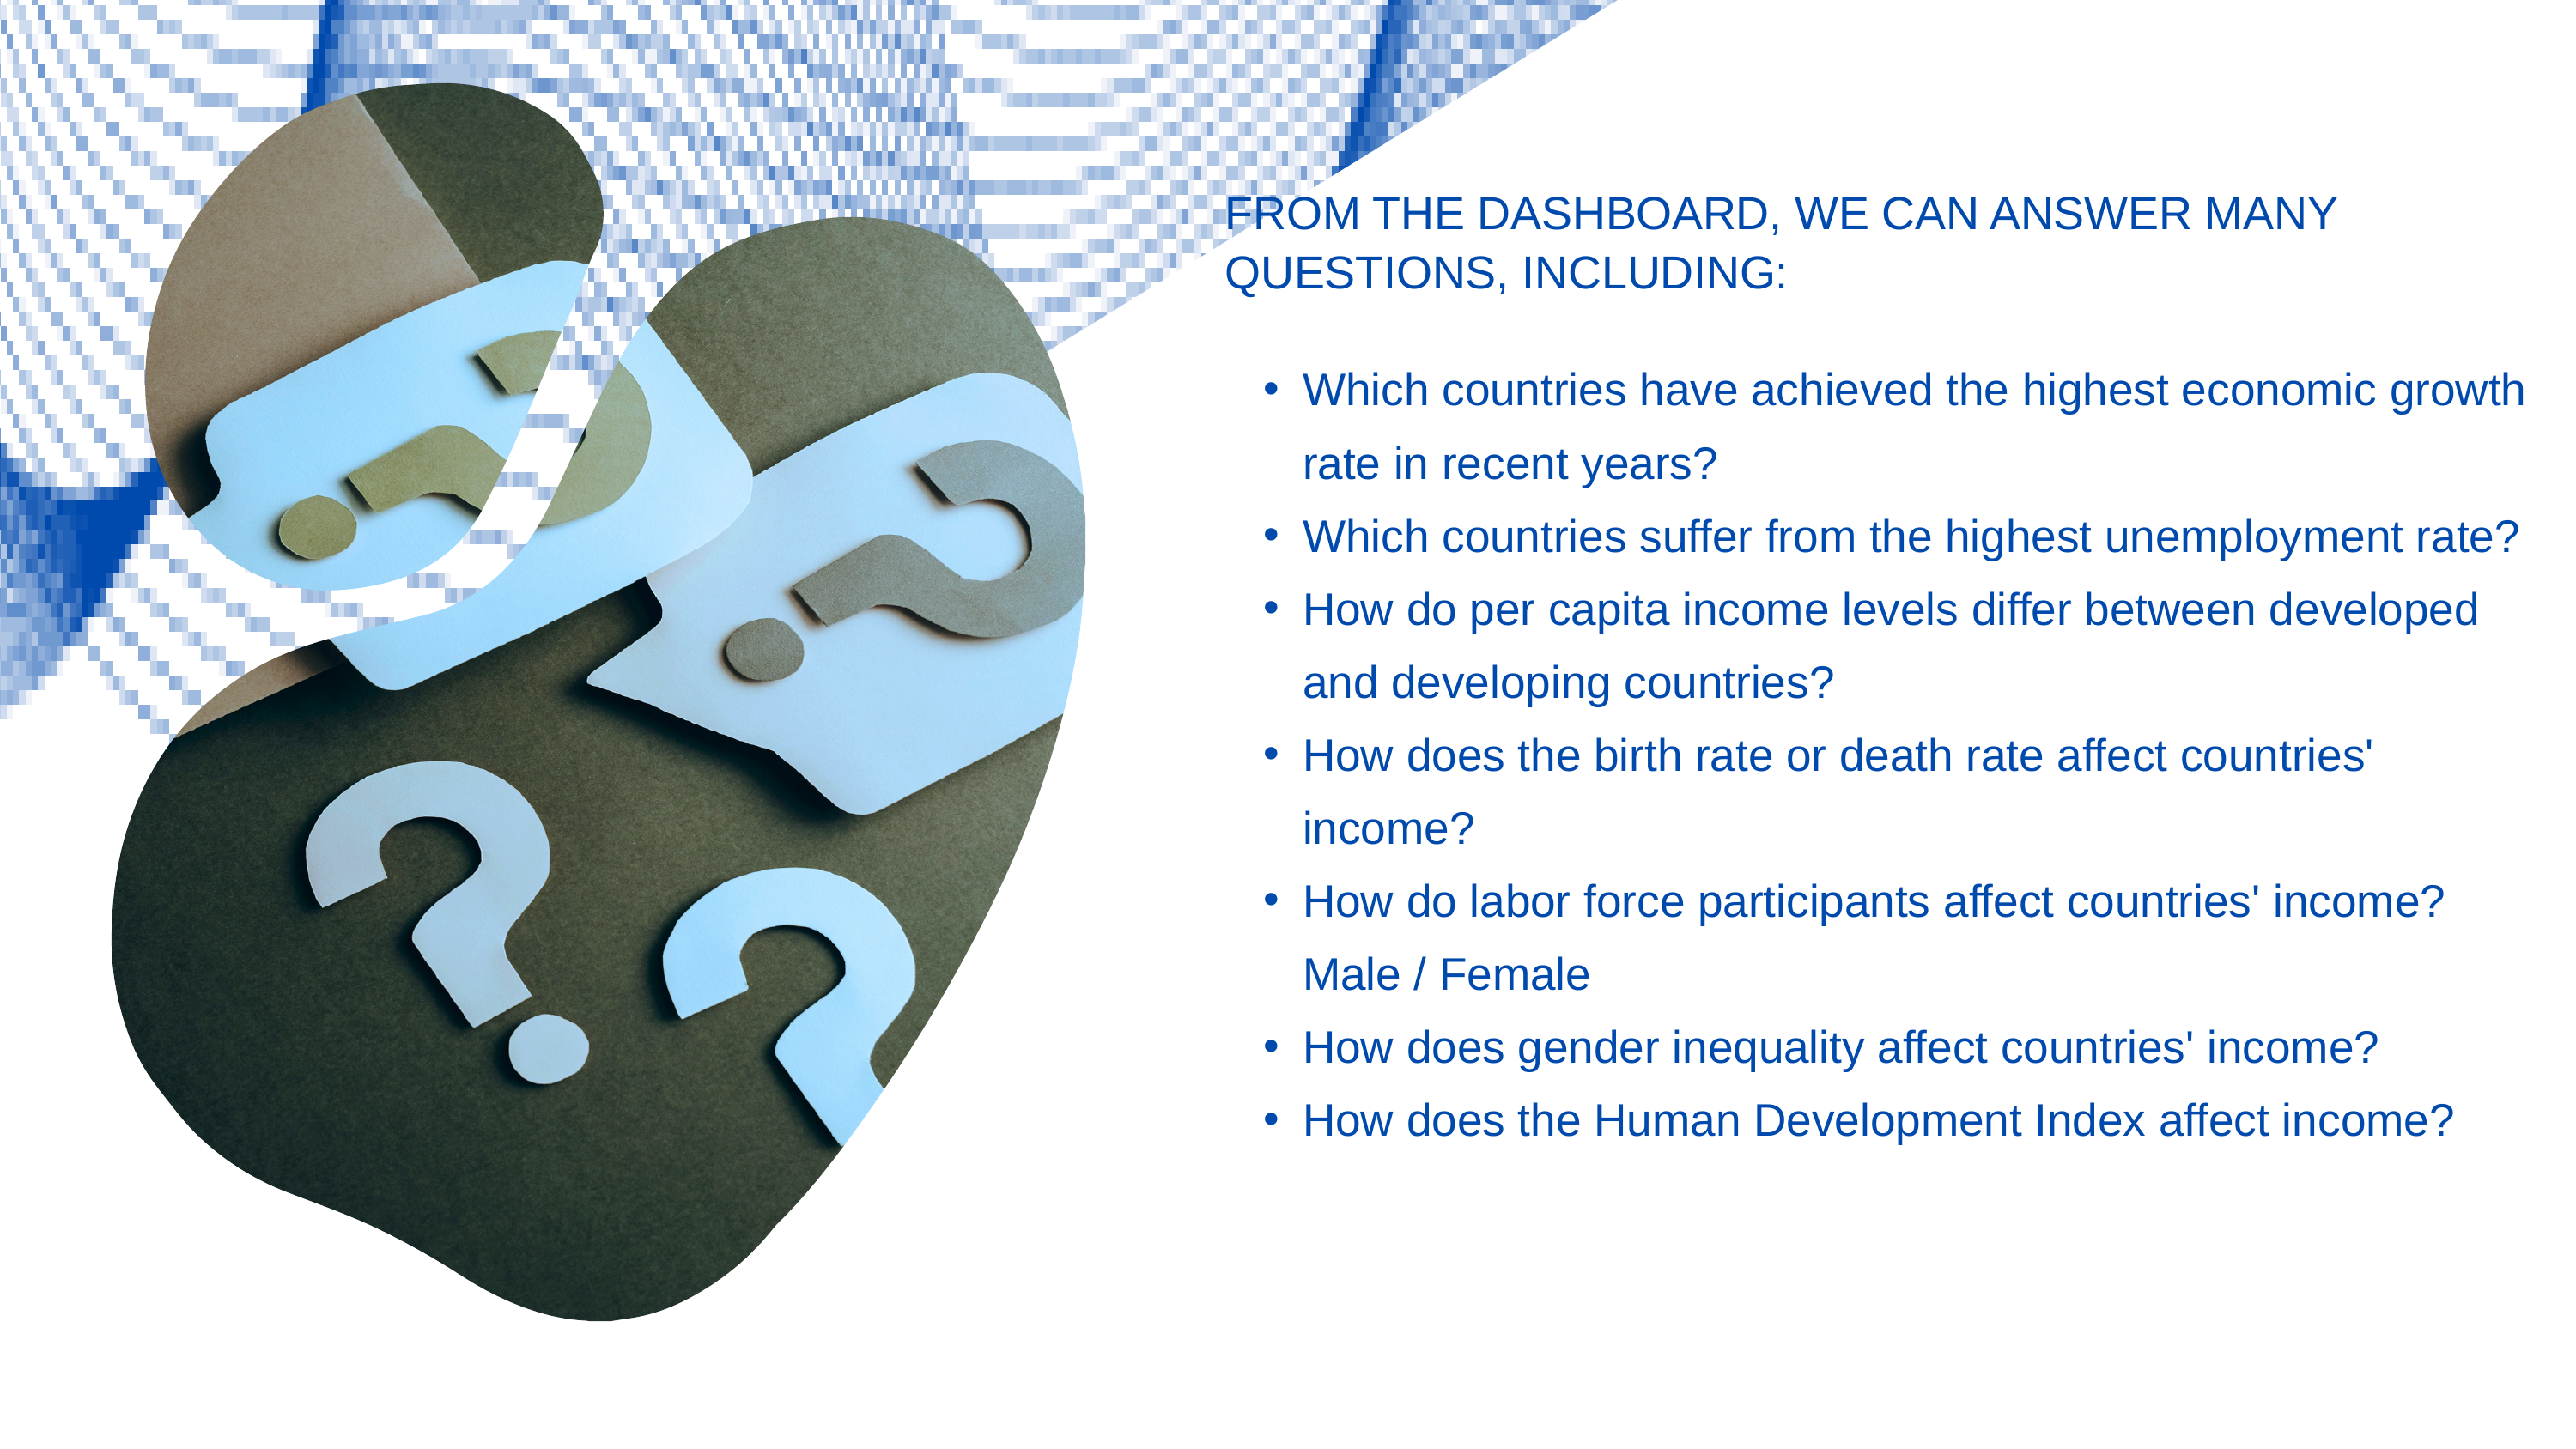

FROM THE DASHBOARD, WE CAN ANSWER MANY QUESTIONS, INCLUDING:
Which countries have achieved the highest economic growth rate in recent years?
Which countries suffer from the highest unemployment rate?
How do per capita income levels differ between developed and developing countries?
How does the birth rate or death rate affect countries' income?
How do labor force participants affect countries' income? Male / Female
How does gender inequality affect countries' income?
How does the Human Development Index affect income?